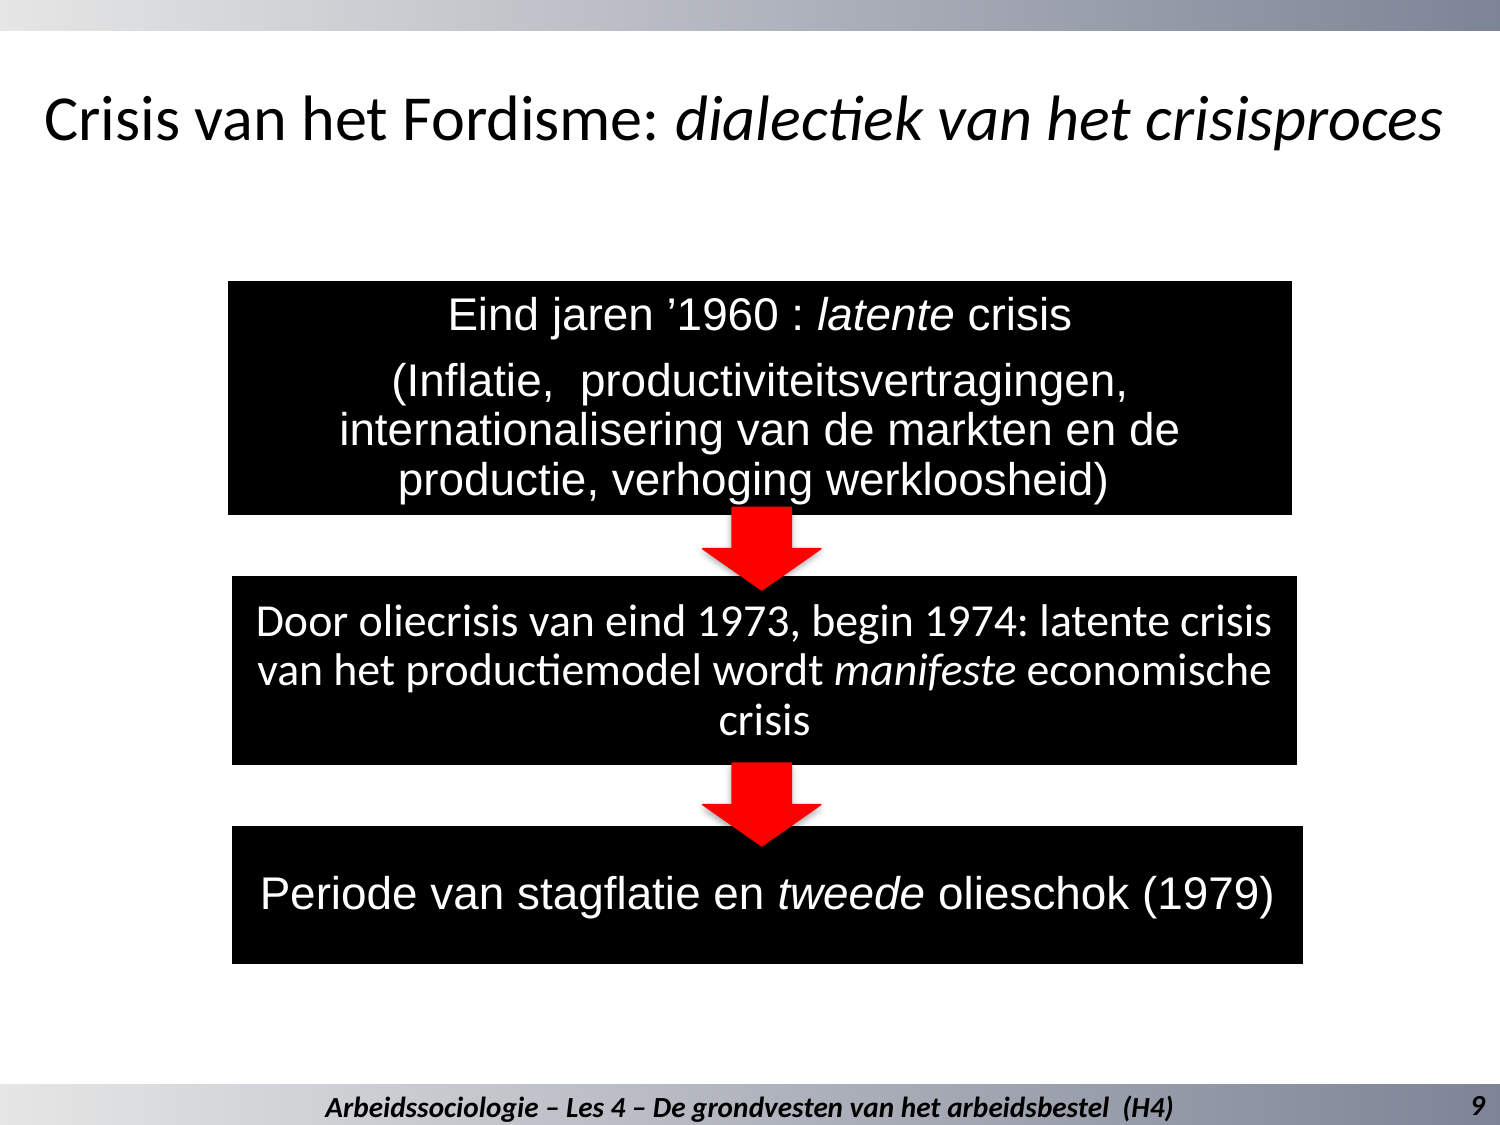

# Crisis van het Fordisme: dialectiek van het crisisproces
Eind jaren ’1960 : latente crisis
(Inflatie,  productiviteitsvertragingen, internationalisering van de markten en de productie, verhoging werkloosheid)
Door oliecrisis van eind 1973, begin 1974: latente crisis van het productiemodel wordt manifeste economische crisis
Periode van stagflatie en tweede olieschok (1979)

9
Arbeidssociologie – Les 4 – De grondvesten van het arbeidsbestel  (H4)